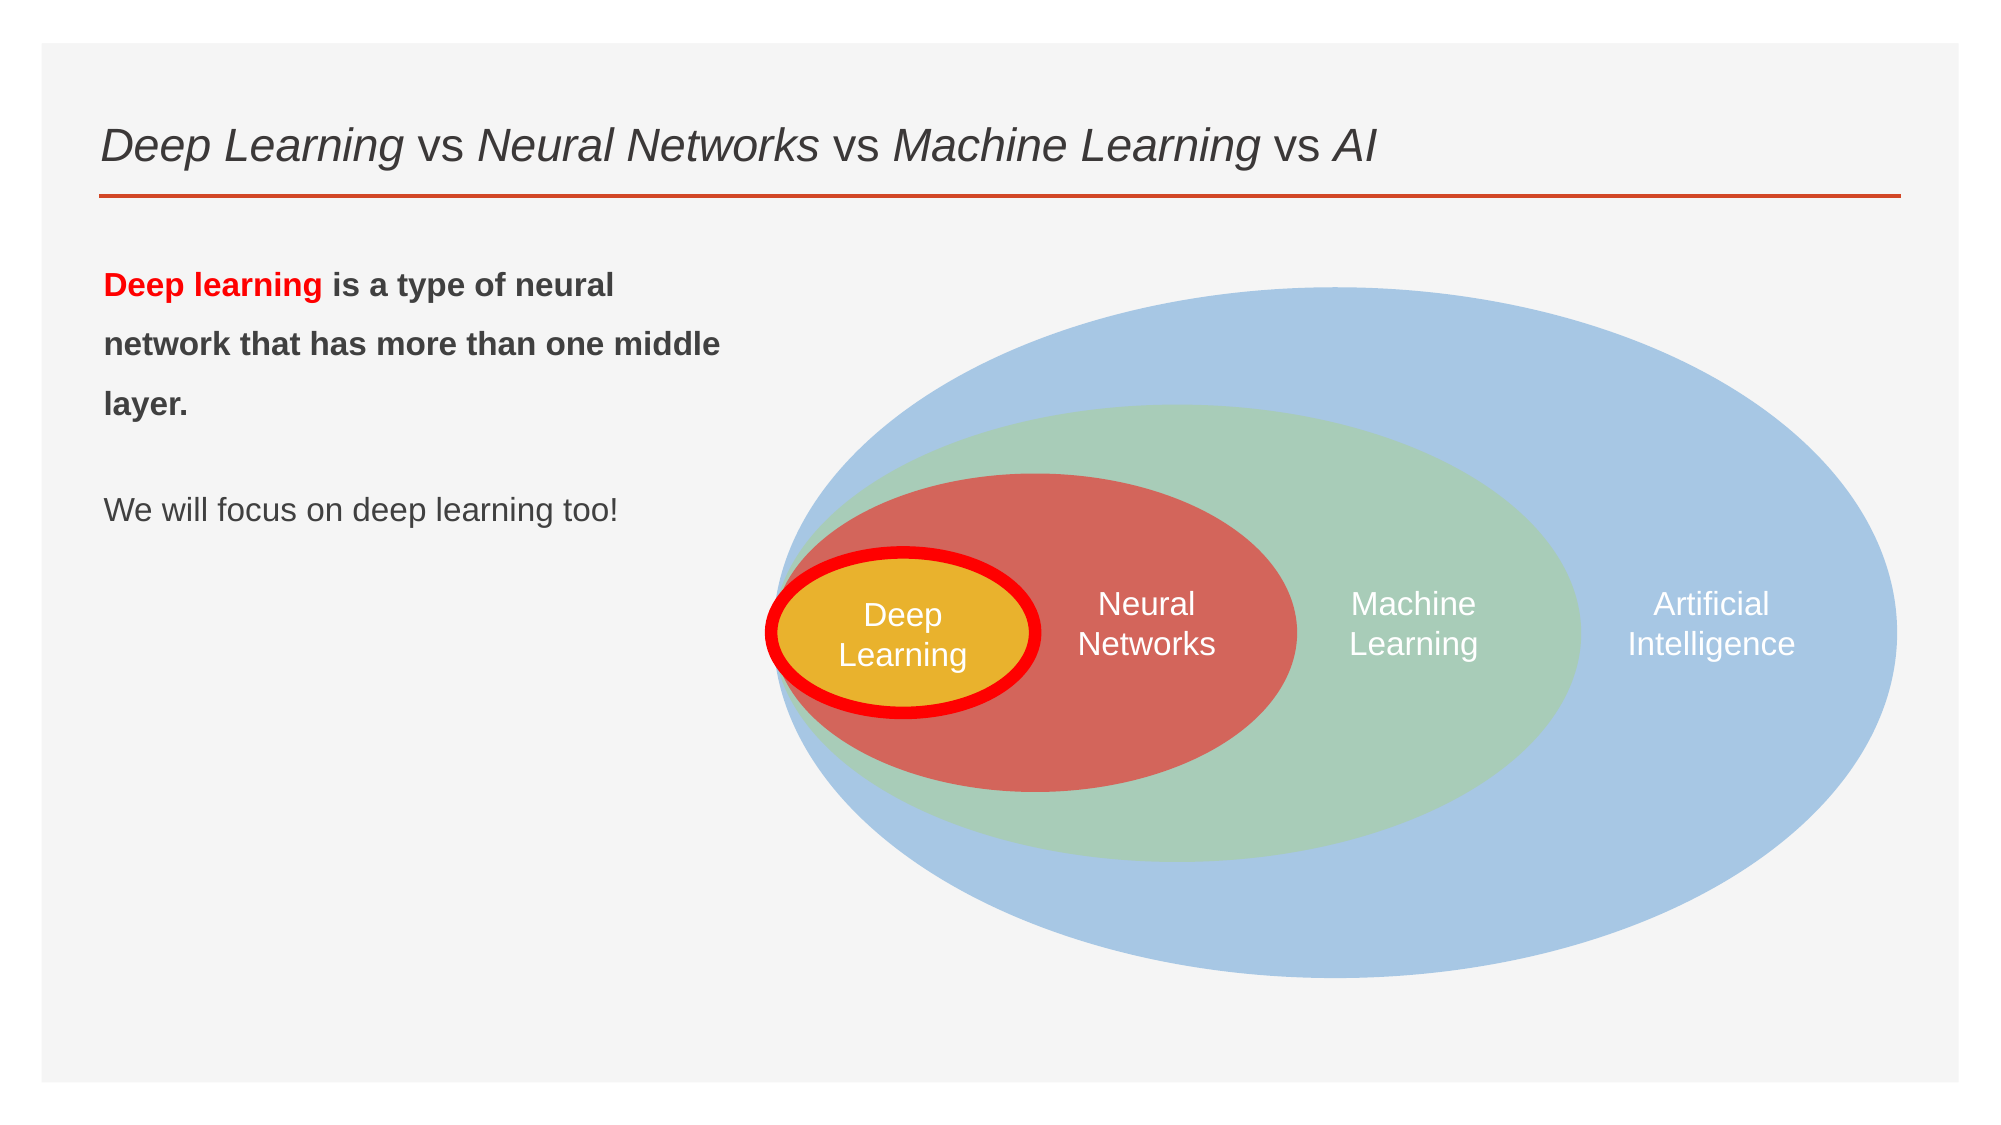

# Deep Learning vs Neural Networks vs Machine Learning vs AI
Deep learning is a type of neural network that has more than one middle layer.
We will focus on deep learning too!

Deep Learning
Neural Networks
Machine Learning
Artificial Intelligence